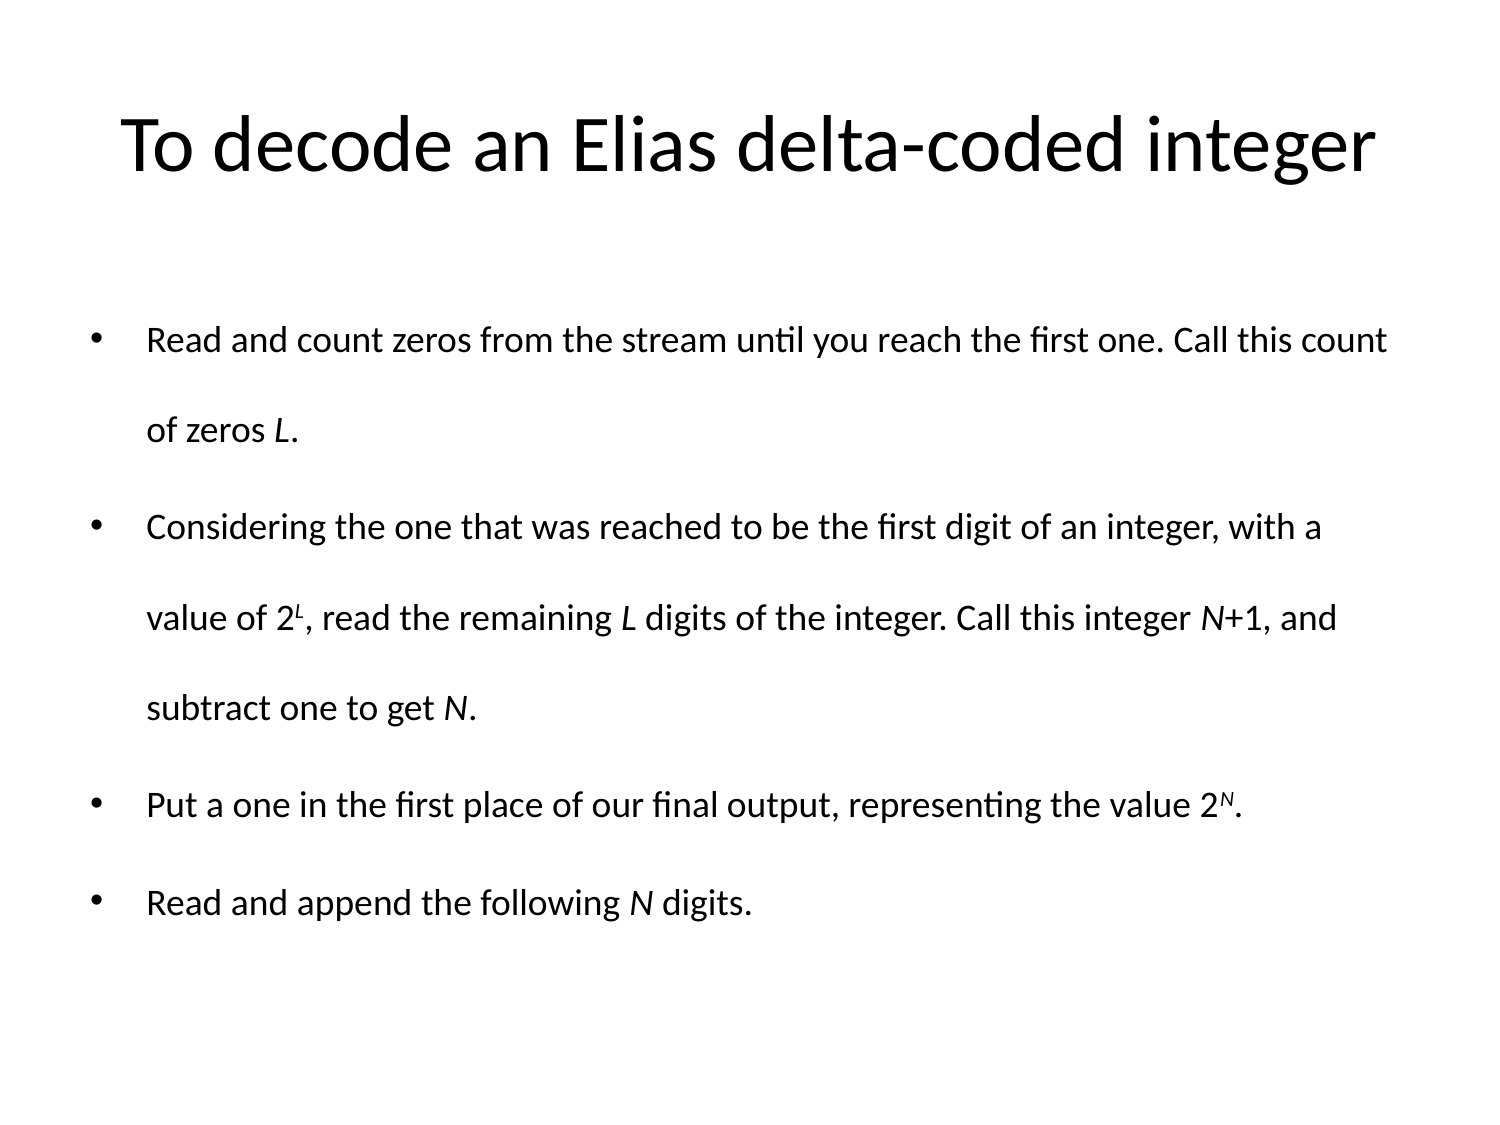

# To decode an Elias delta-coded integer
Read and count zeros from the stream until you reach the first one. Call this count of zeros L.
Considering the one that was reached to be the first digit of an integer, with a value of 2L, read the remaining L digits of the integer. Call this integer N+1, and subtract one to get N.
Put a one in the first place of our final output, representing the value 2N.
Read and append the following N digits.